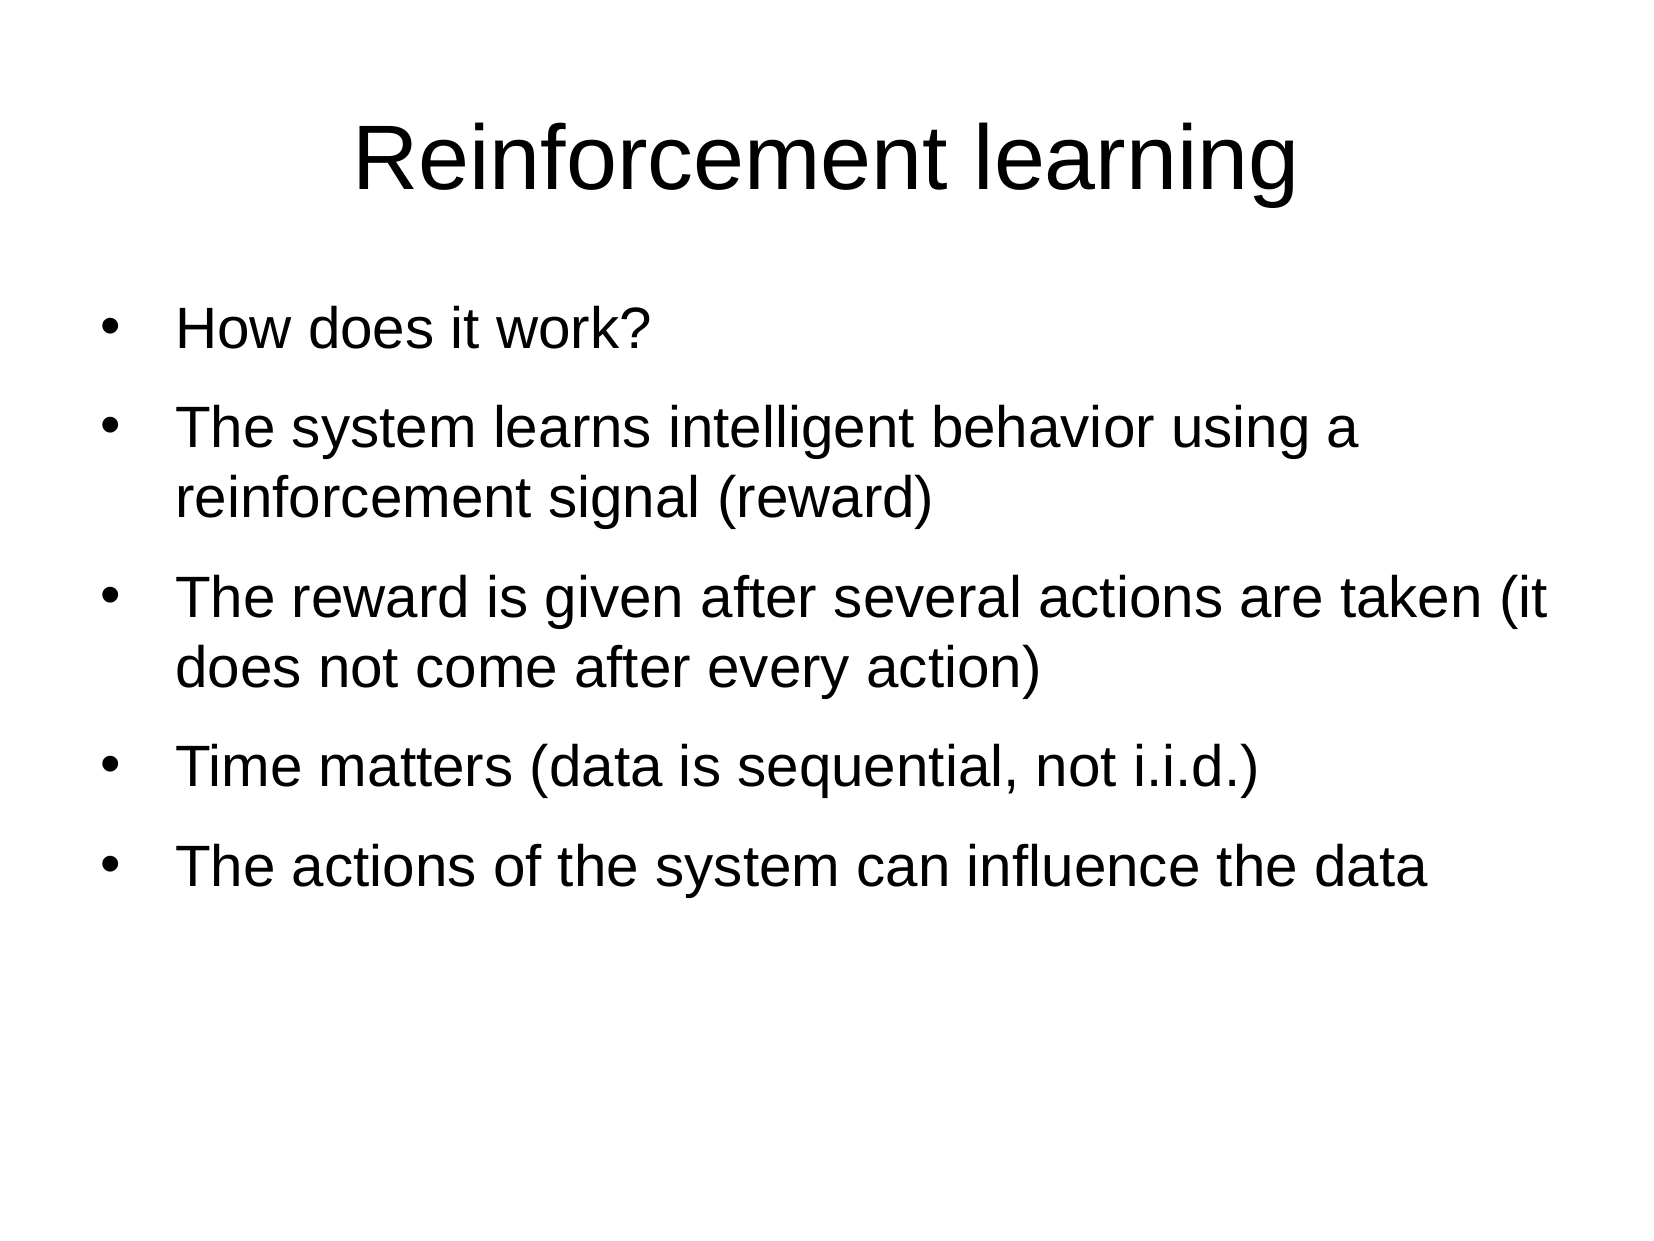

Reinforcement learning
How does it work?
The system learns intelligent behavior using a reinforcement signal (reward)
The reward is given after several actions are taken (it does not come after every action)
Time matters (data is sequential, not i.i.d.)
The actions of the system can influence the data